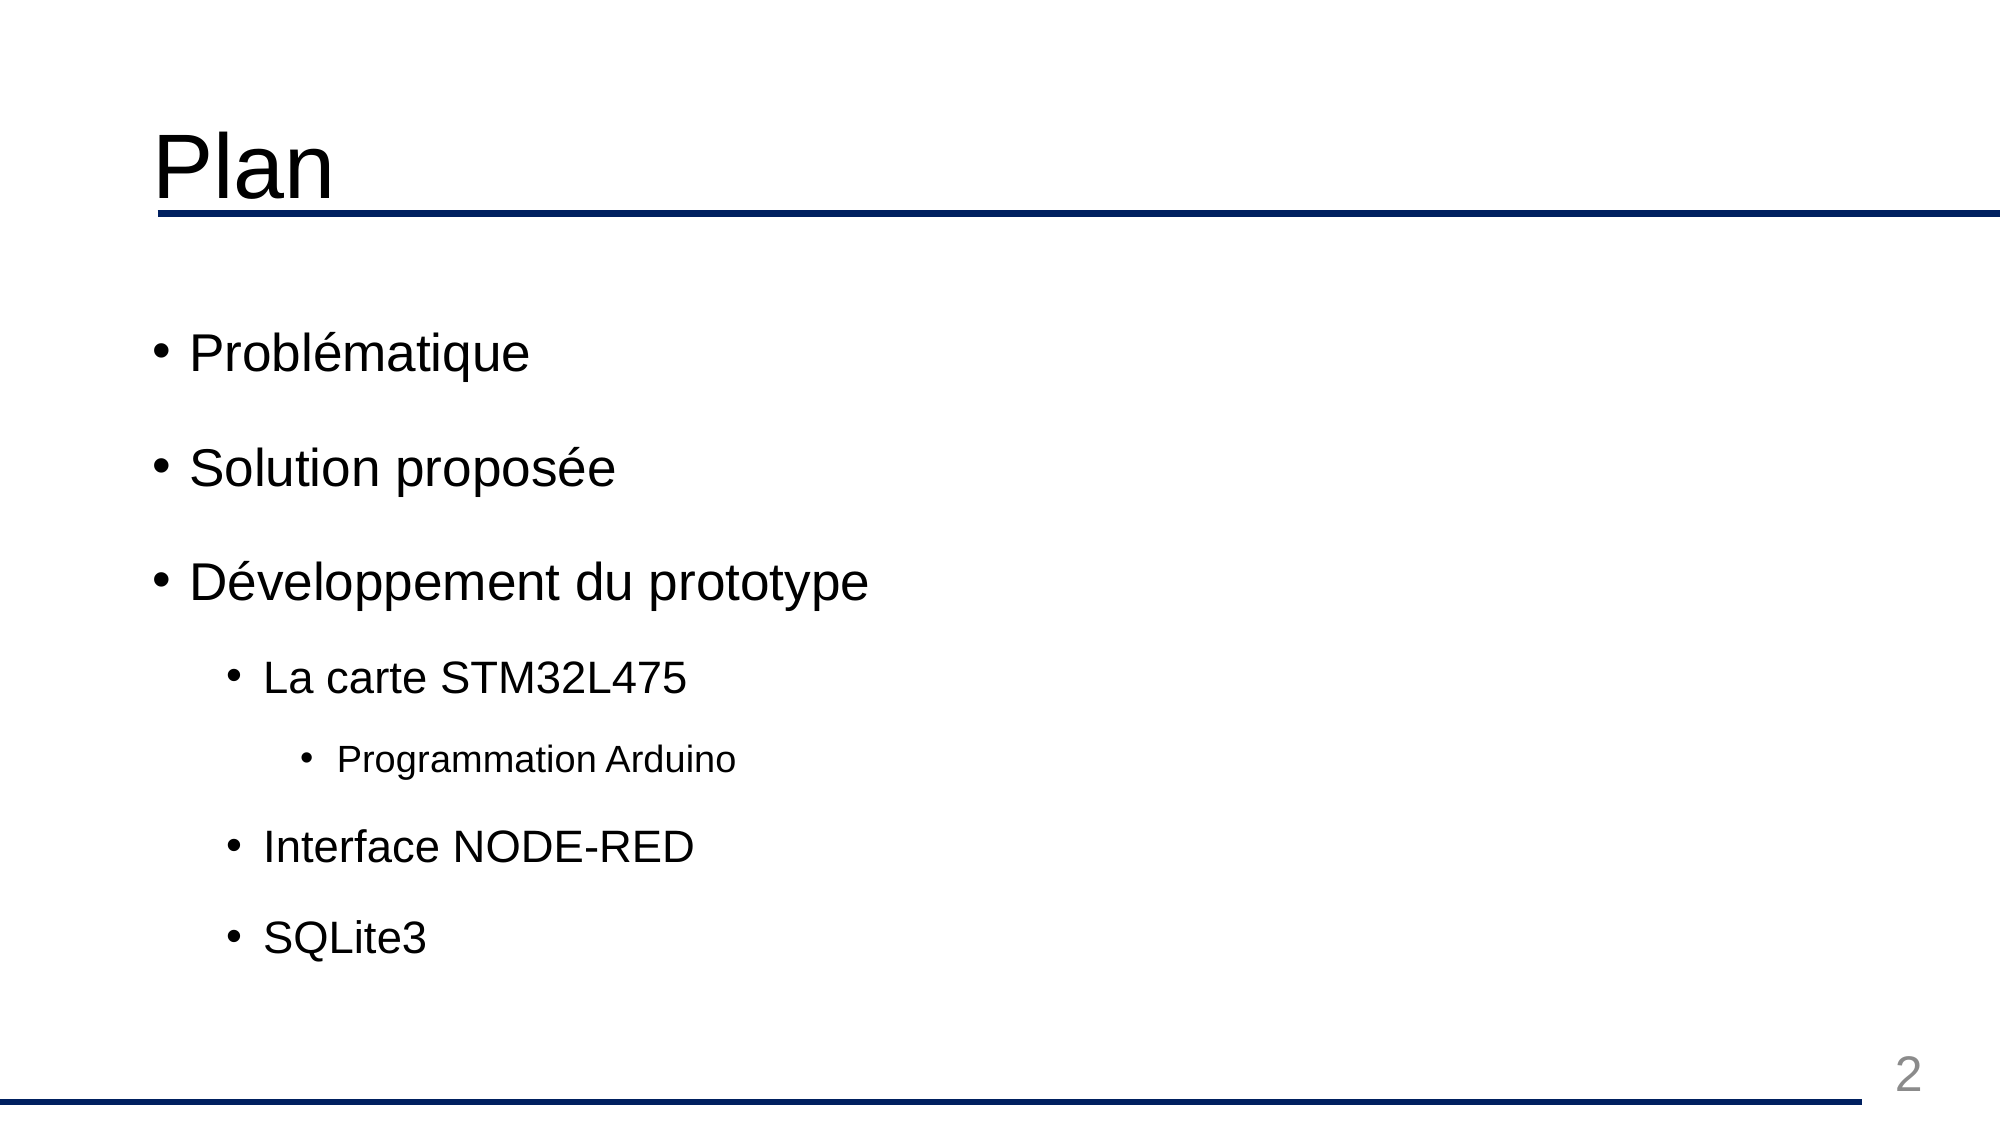

# Plan
Problématique
Solution proposée
Développement du prototype
La carte STM32L475
Programmation Arduino
Interface NODE-RED
SQLite3
2